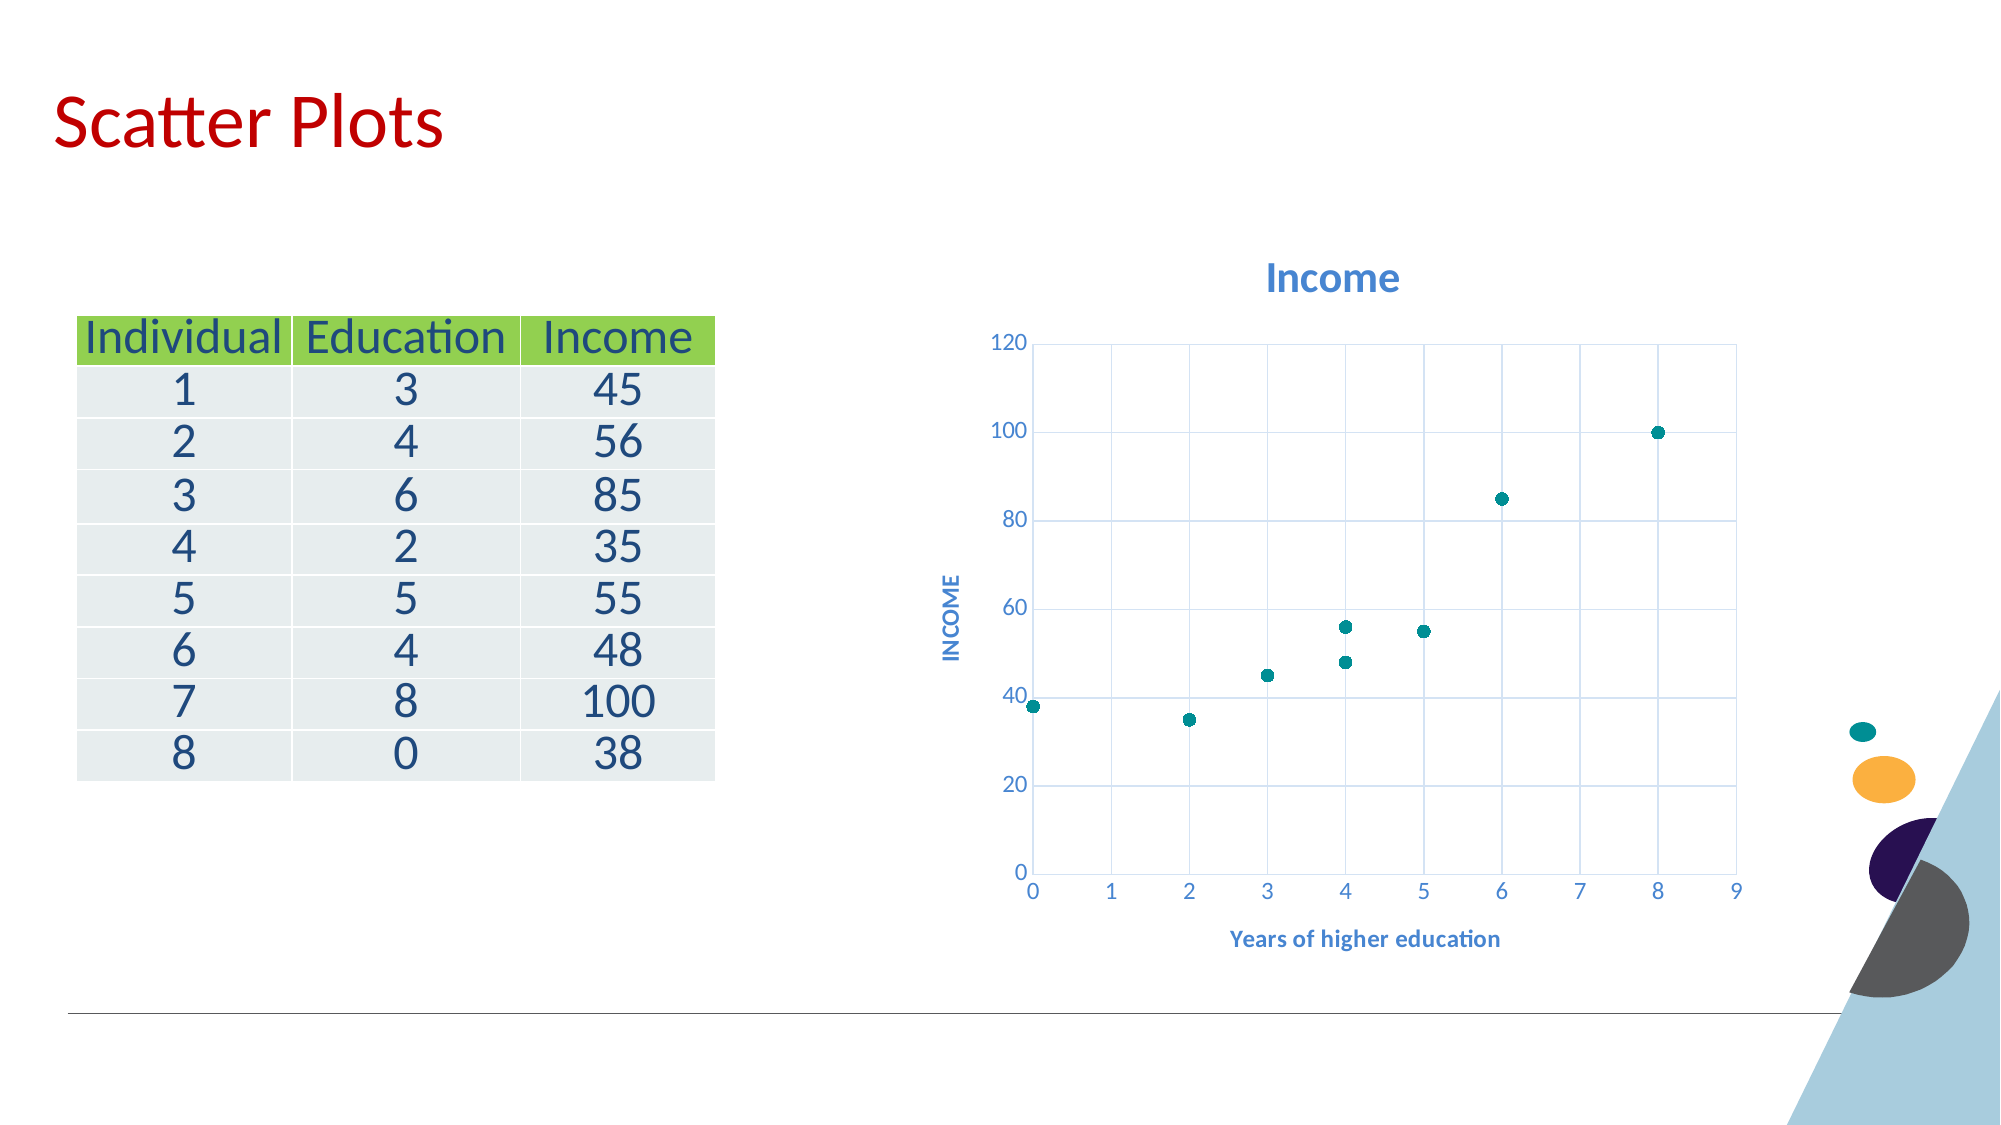

# Scatter Plots

### Chart:

| Category | Income |
|---|---|
| Individual | Education | Income |
| --- | --- | --- |
| 1 | 3 | 45 |
| 2 | 4 | 56 |
| 3 | 6 | 85 |
| 4 | 2 | 35 |
| 5 | 5 | 55 |
| 6 | 4 | 48 |
| 7 | 8 | 100 |
| 8 | 0 | 38 |